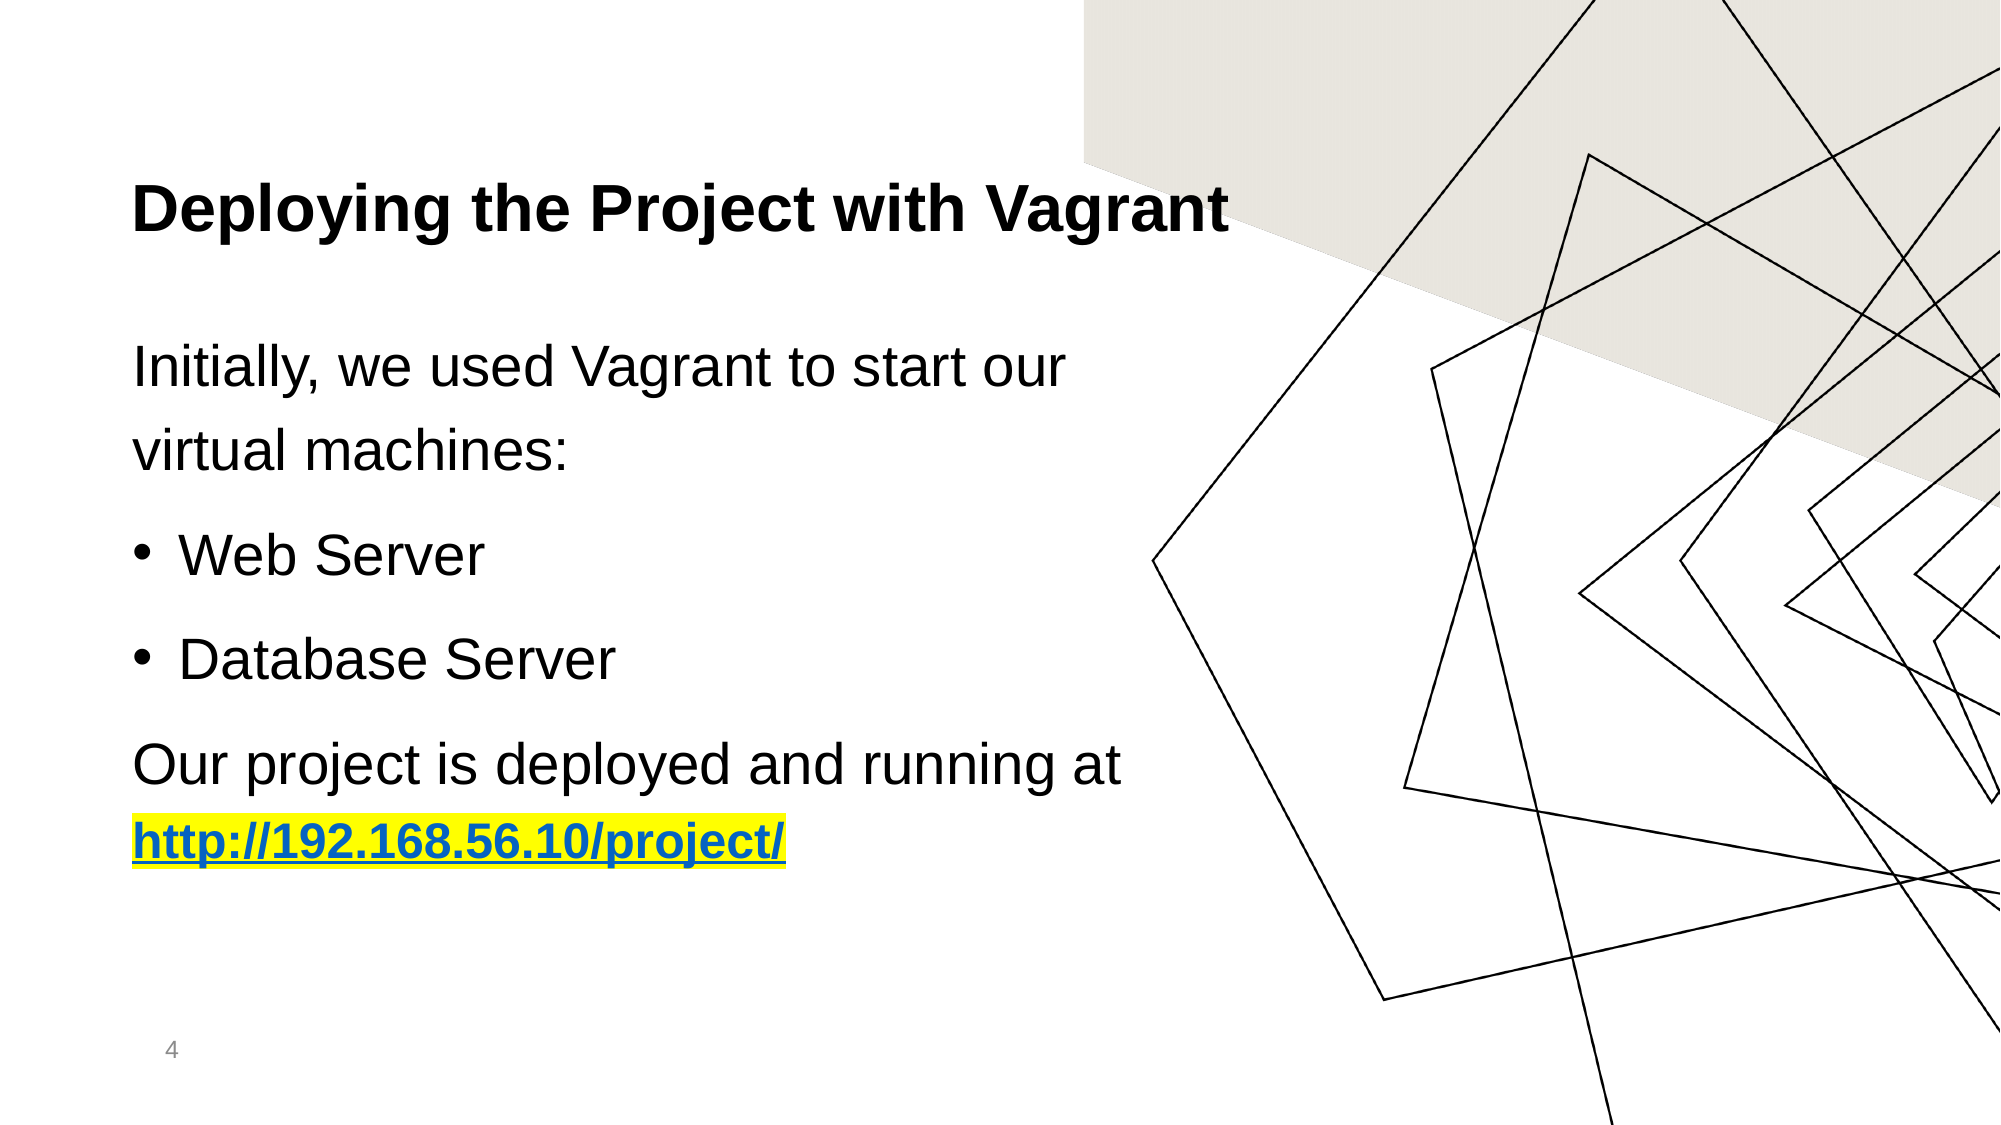

Deploying the Project with Vagrant
Initially, we used Vagrant to start our virtual machines:
Web Server
Database Server
Our project is deployed and running at http://192.168.56.10/project/

4